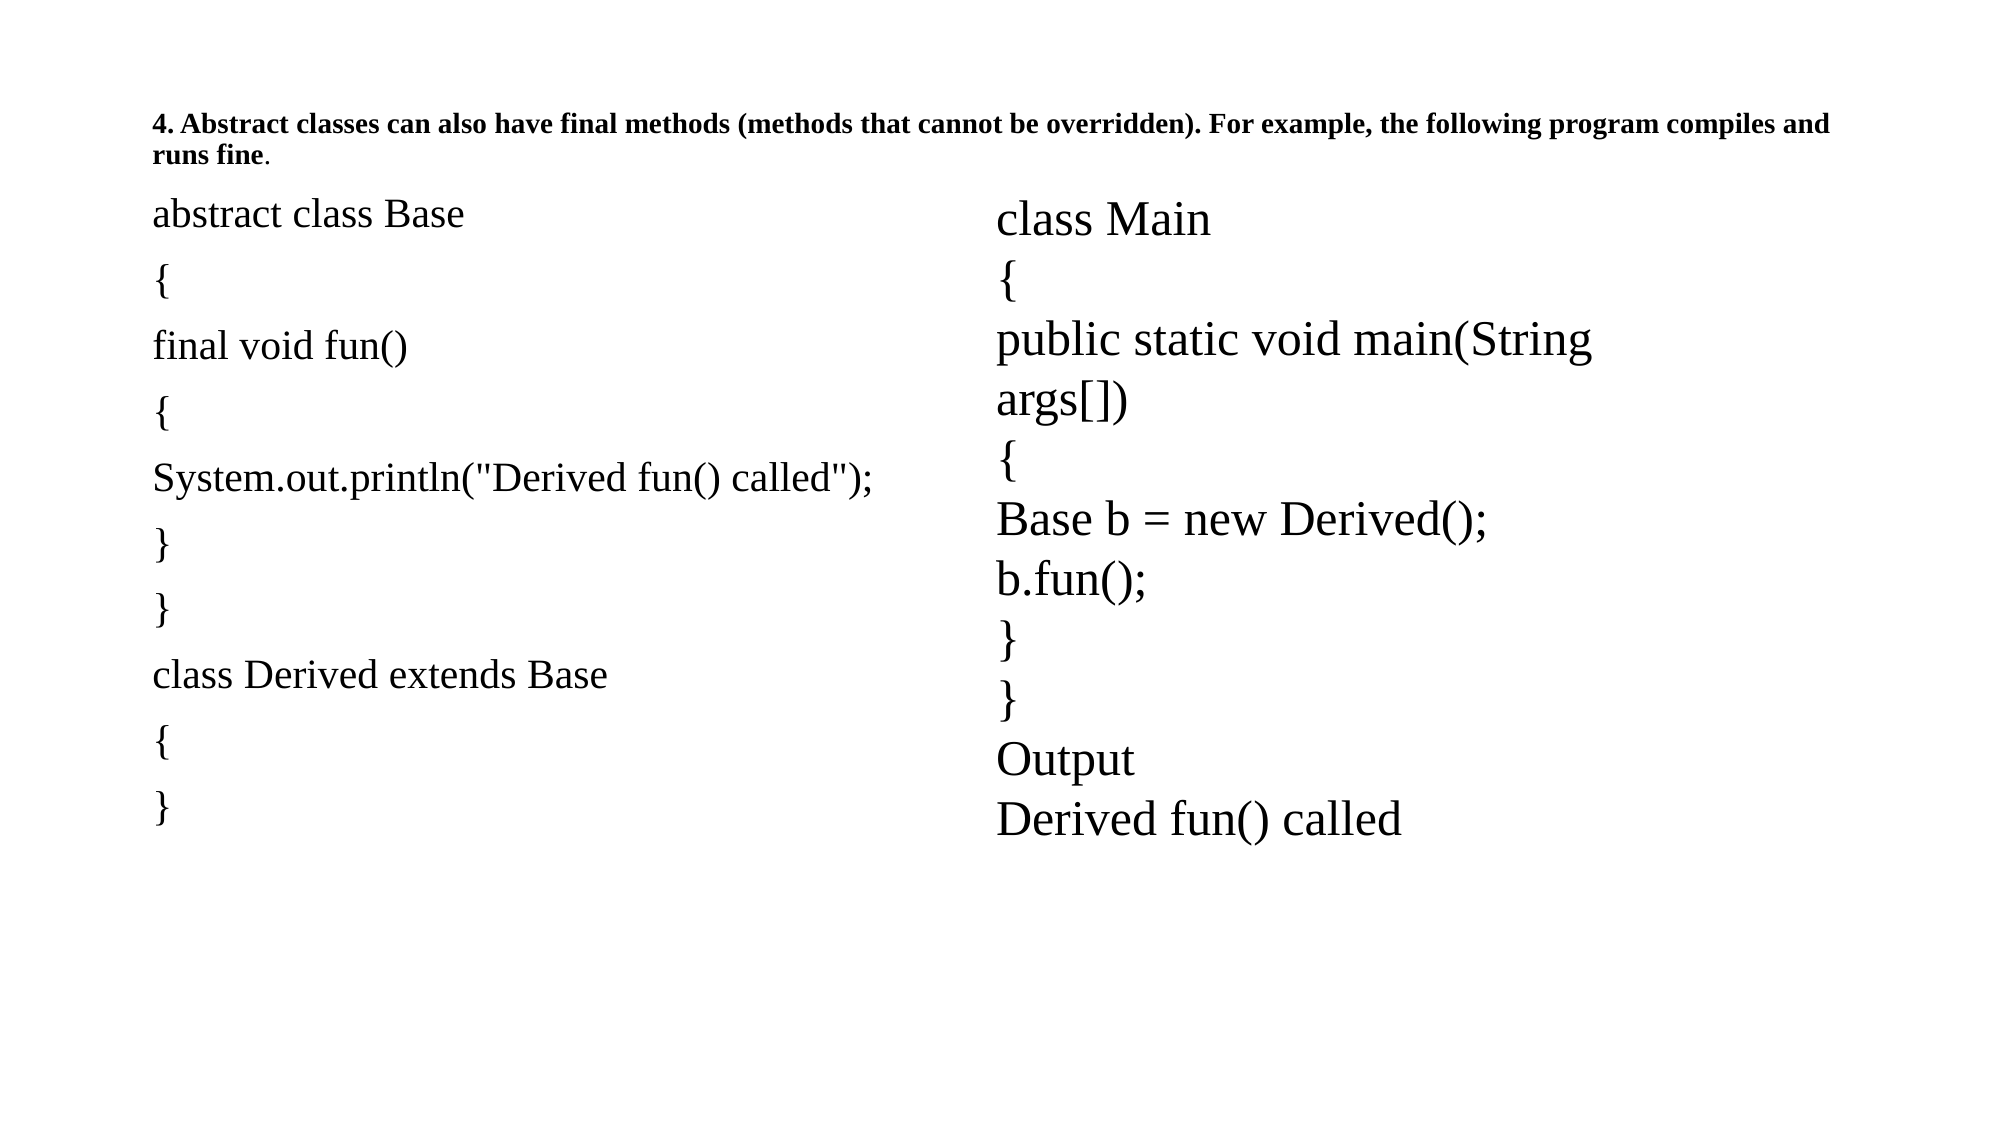

4. Abstract classes can also have final methods (methods that cannot be overridden). For example, the following program compiles and runs fine.
abstract class Base
{
final void fun()
{
System.out.println("Derived fun() called");
}
}
class Derived extends Base
{
}
class Main
{
public static void main(String args[])
{
Base b = new Derived();
b.fun();
}
}
Output
Derived fun() called